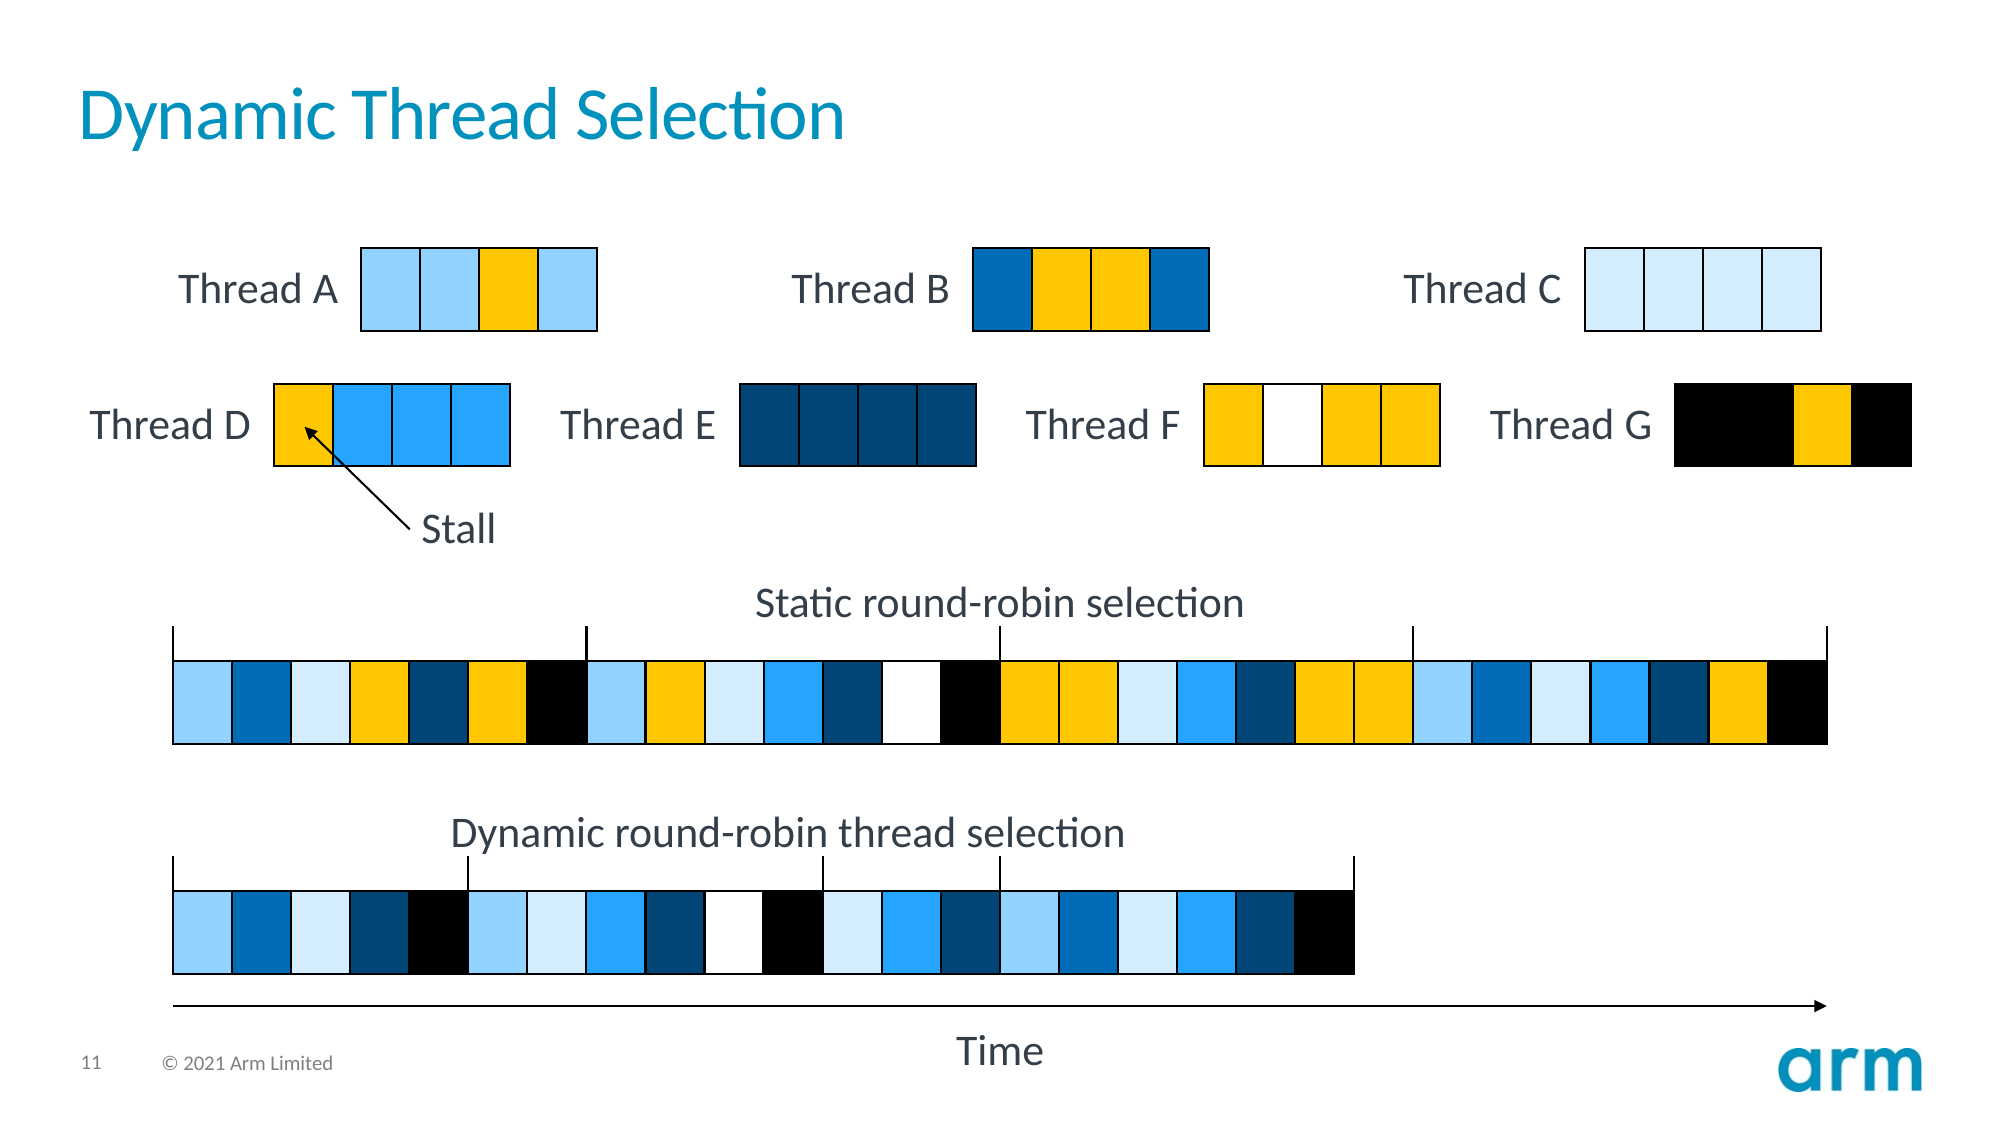

# Dynamic Thread Selection

Thread A

Thread B

Thread C

Thread D

Thread E

Thread F

Thread G
Stall
Static round-robin selection

Dynamic round-robin thread selection

Time